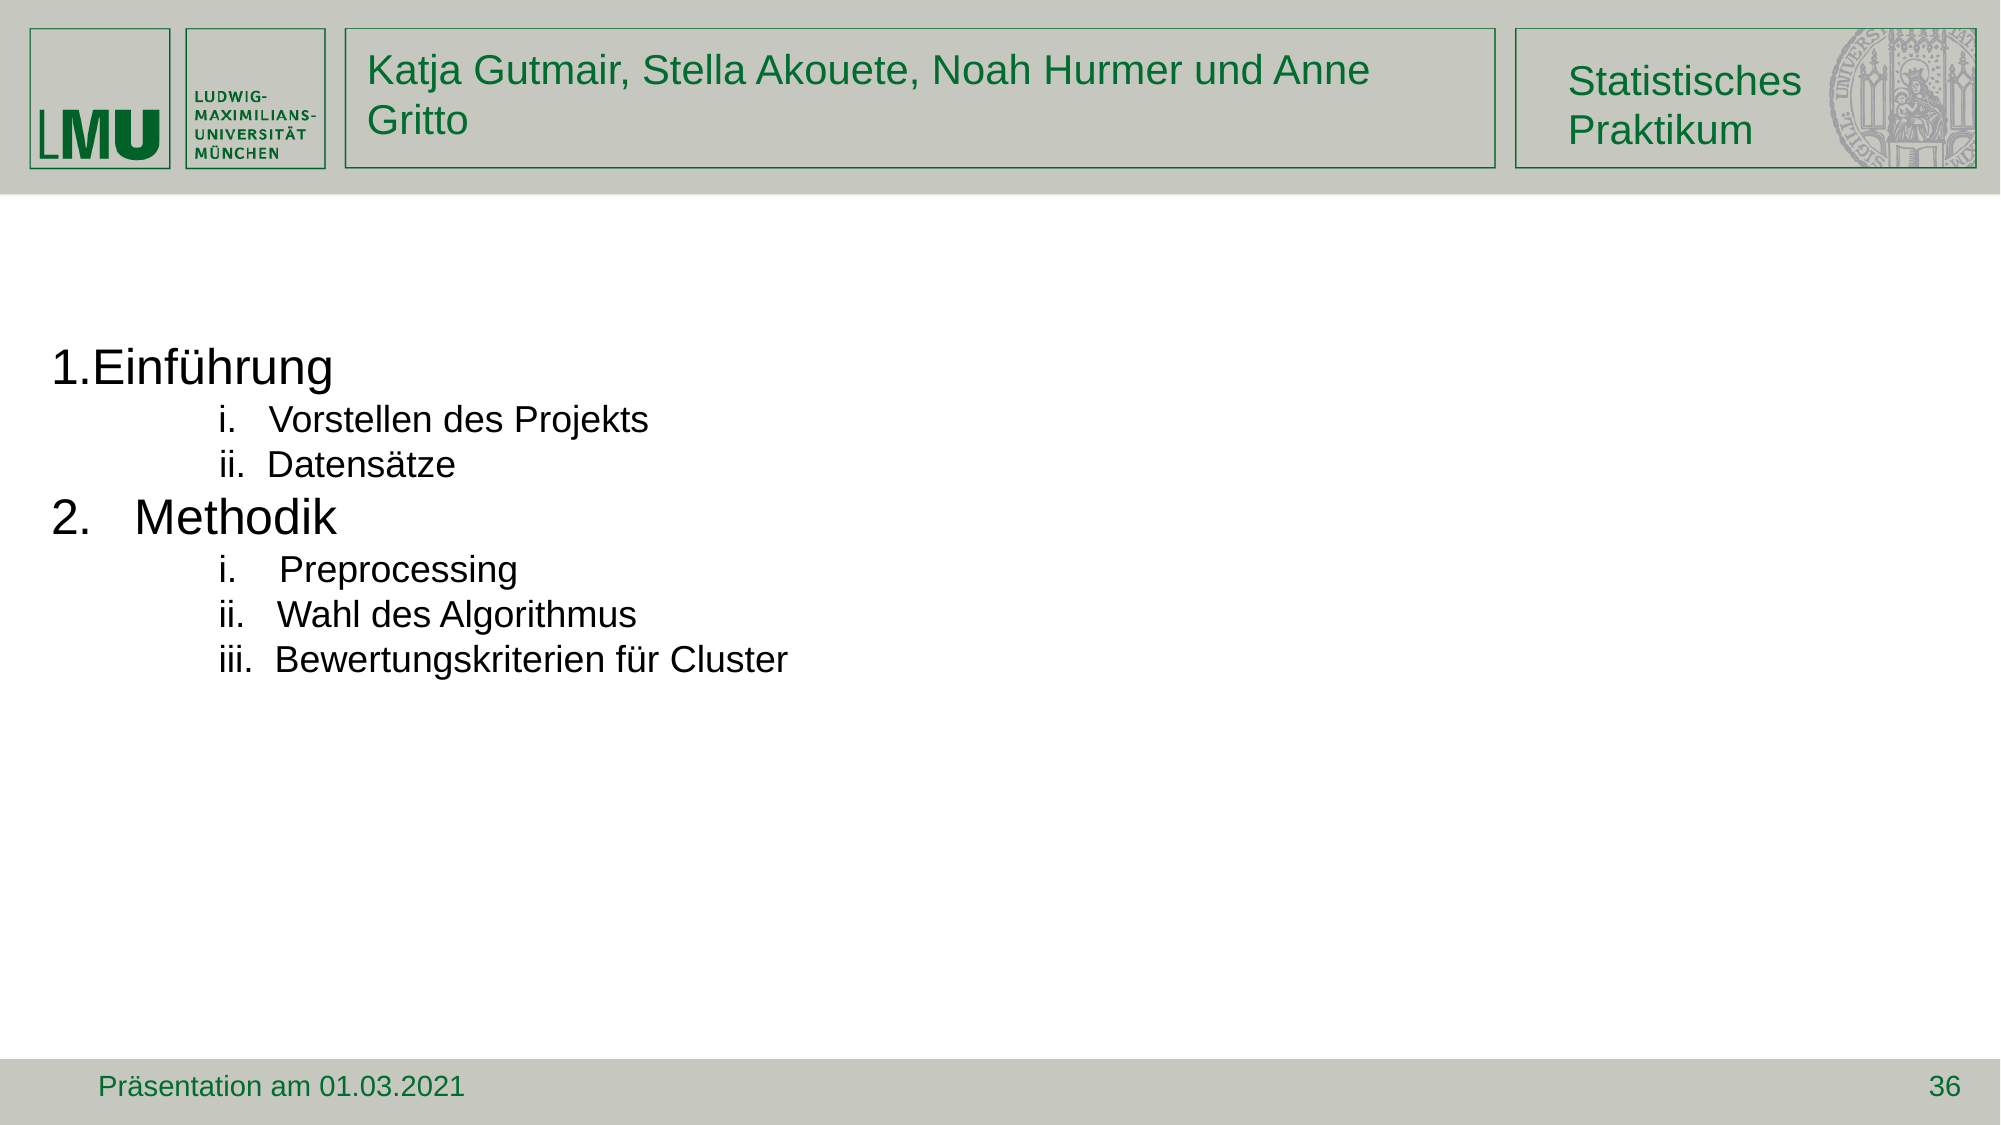

Statistisches
Praktikum
Katja Gutmair, Stella Akouete, Noah Hurmer und Anne Gritto

Einführung
                i.   Vorstellen des Projekts
                ii.  Datensätze
2.   Methodik
                i.    Preprocessing
                ii.   Wahl des Algorithmus
                iii.  Bewertungskriterien für Cluster

Präsentation am 01.03.2021
36